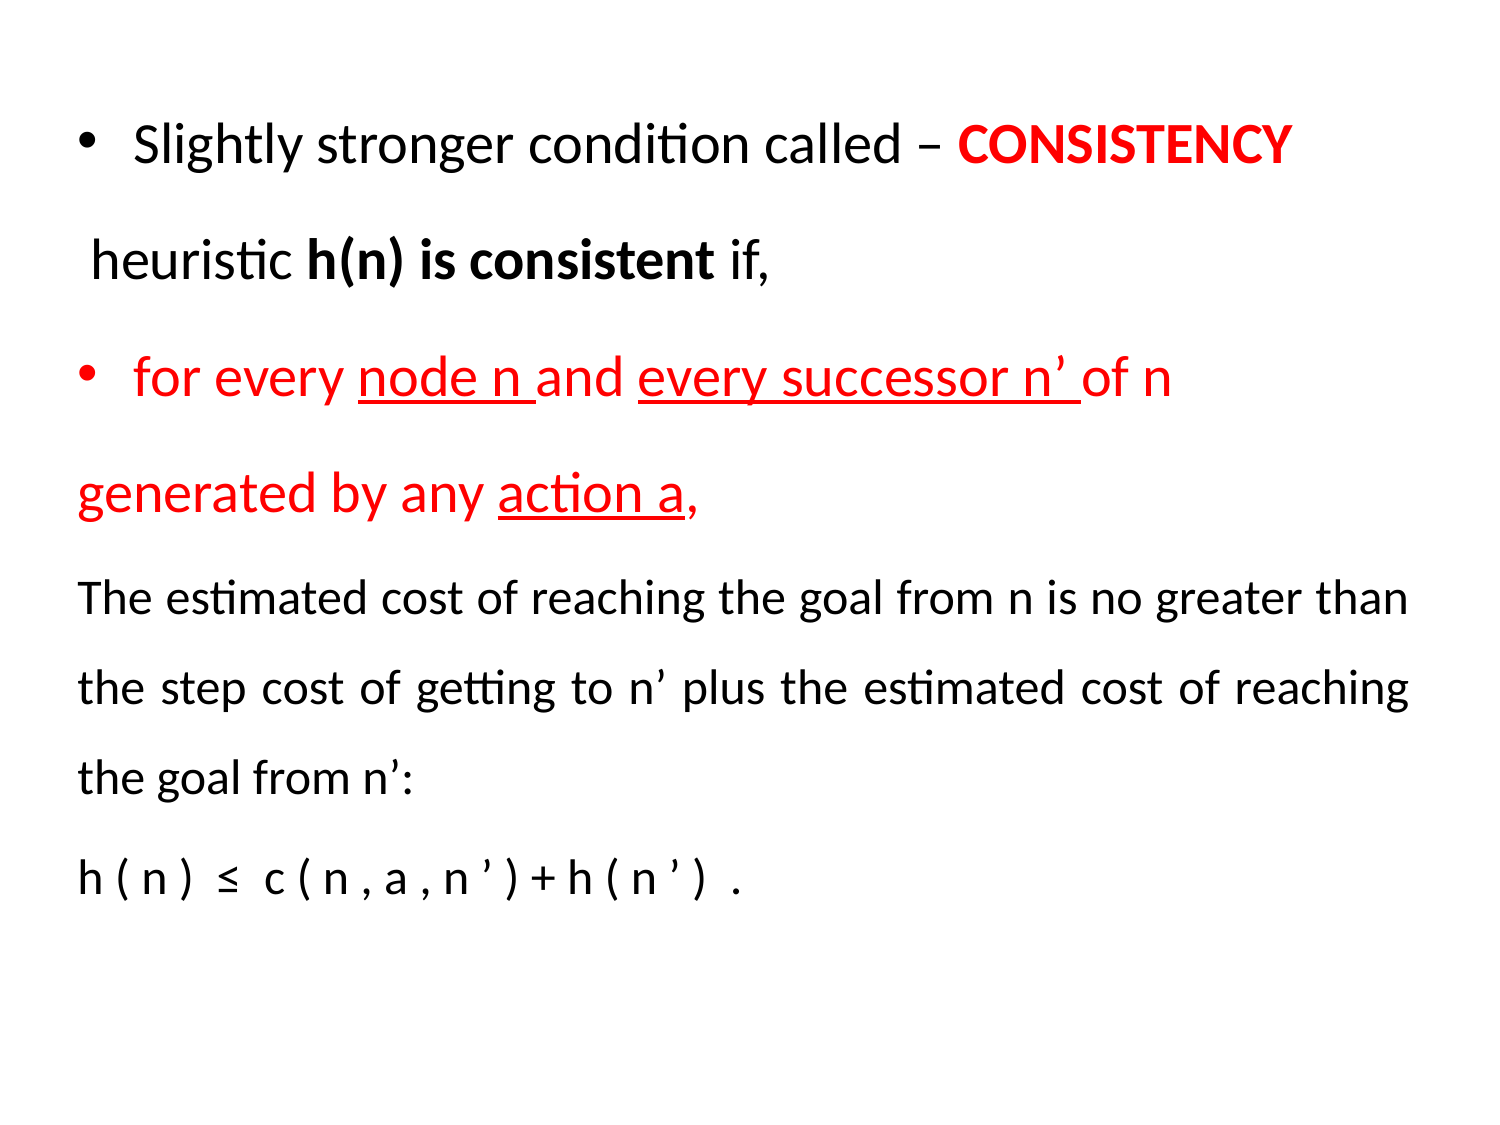

Slightly stronger condition called – CONSISTENCY
 heuristic h(n) is consistent if,
for every node n and every successor n’ of n
generated by any action a,
The estimated cost of reaching the goal from n is no greater than the step cost of getting to n’ plus the estimated cost of reaching the goal from n’:
h ( n )  ≤  c ( n , a , n ’ ) + h ( n ’ )  .